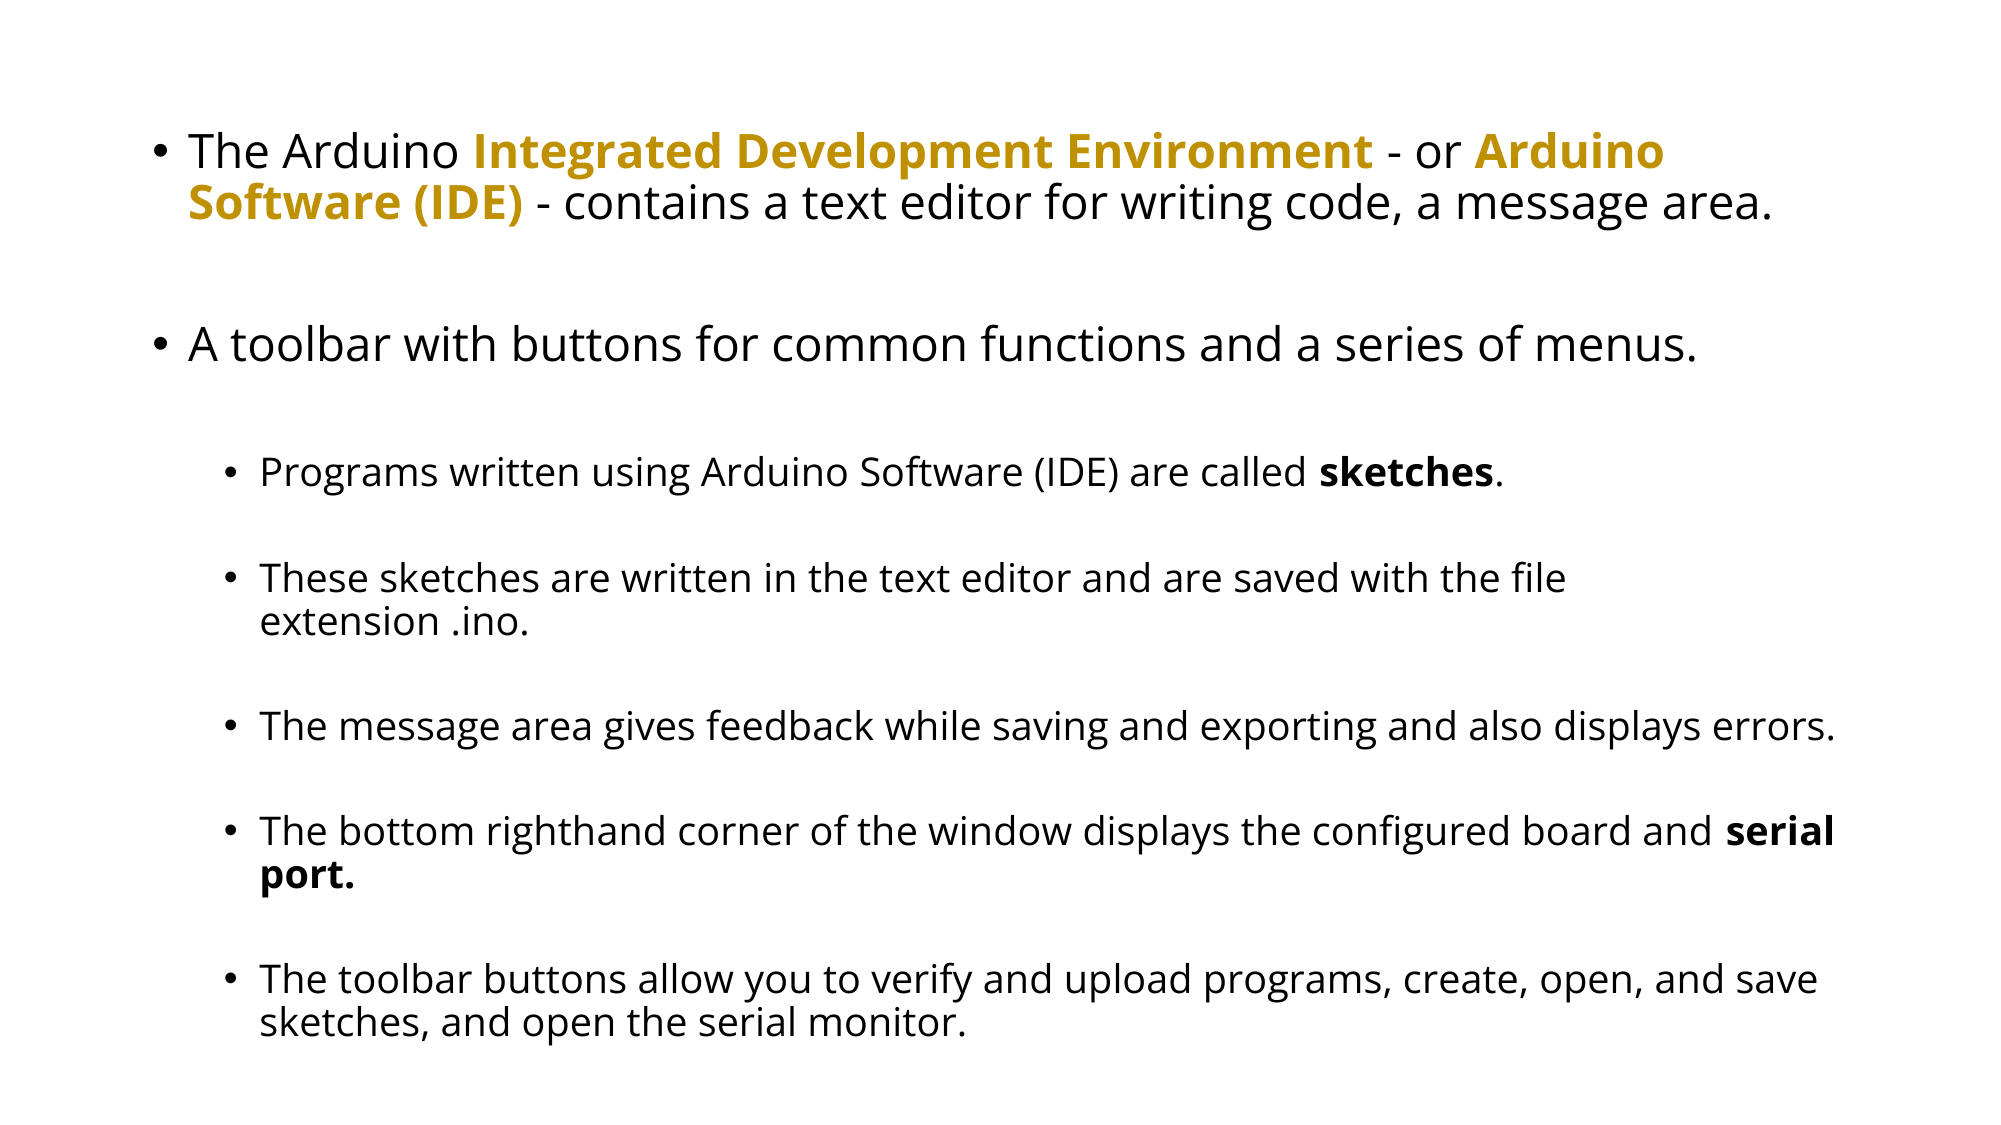

The Arduino Integrated Development Environment - or Arduino Software (IDE) - contains a text editor for writing code, a message area.

A toolbar with buttons for common functions and a series of menus.

Programs written using Arduino Software (IDE) are called sketches.

These sketches are written in the text editor and are saved with the file extension .ino.

The message area gives feedback while saving and exporting and also displays errors.

The bottom righthand corner of the window displays the configured board and serial port.

The toolbar buttons allow you to verify and upload programs, create, open, and save sketches, and open the serial monitor.